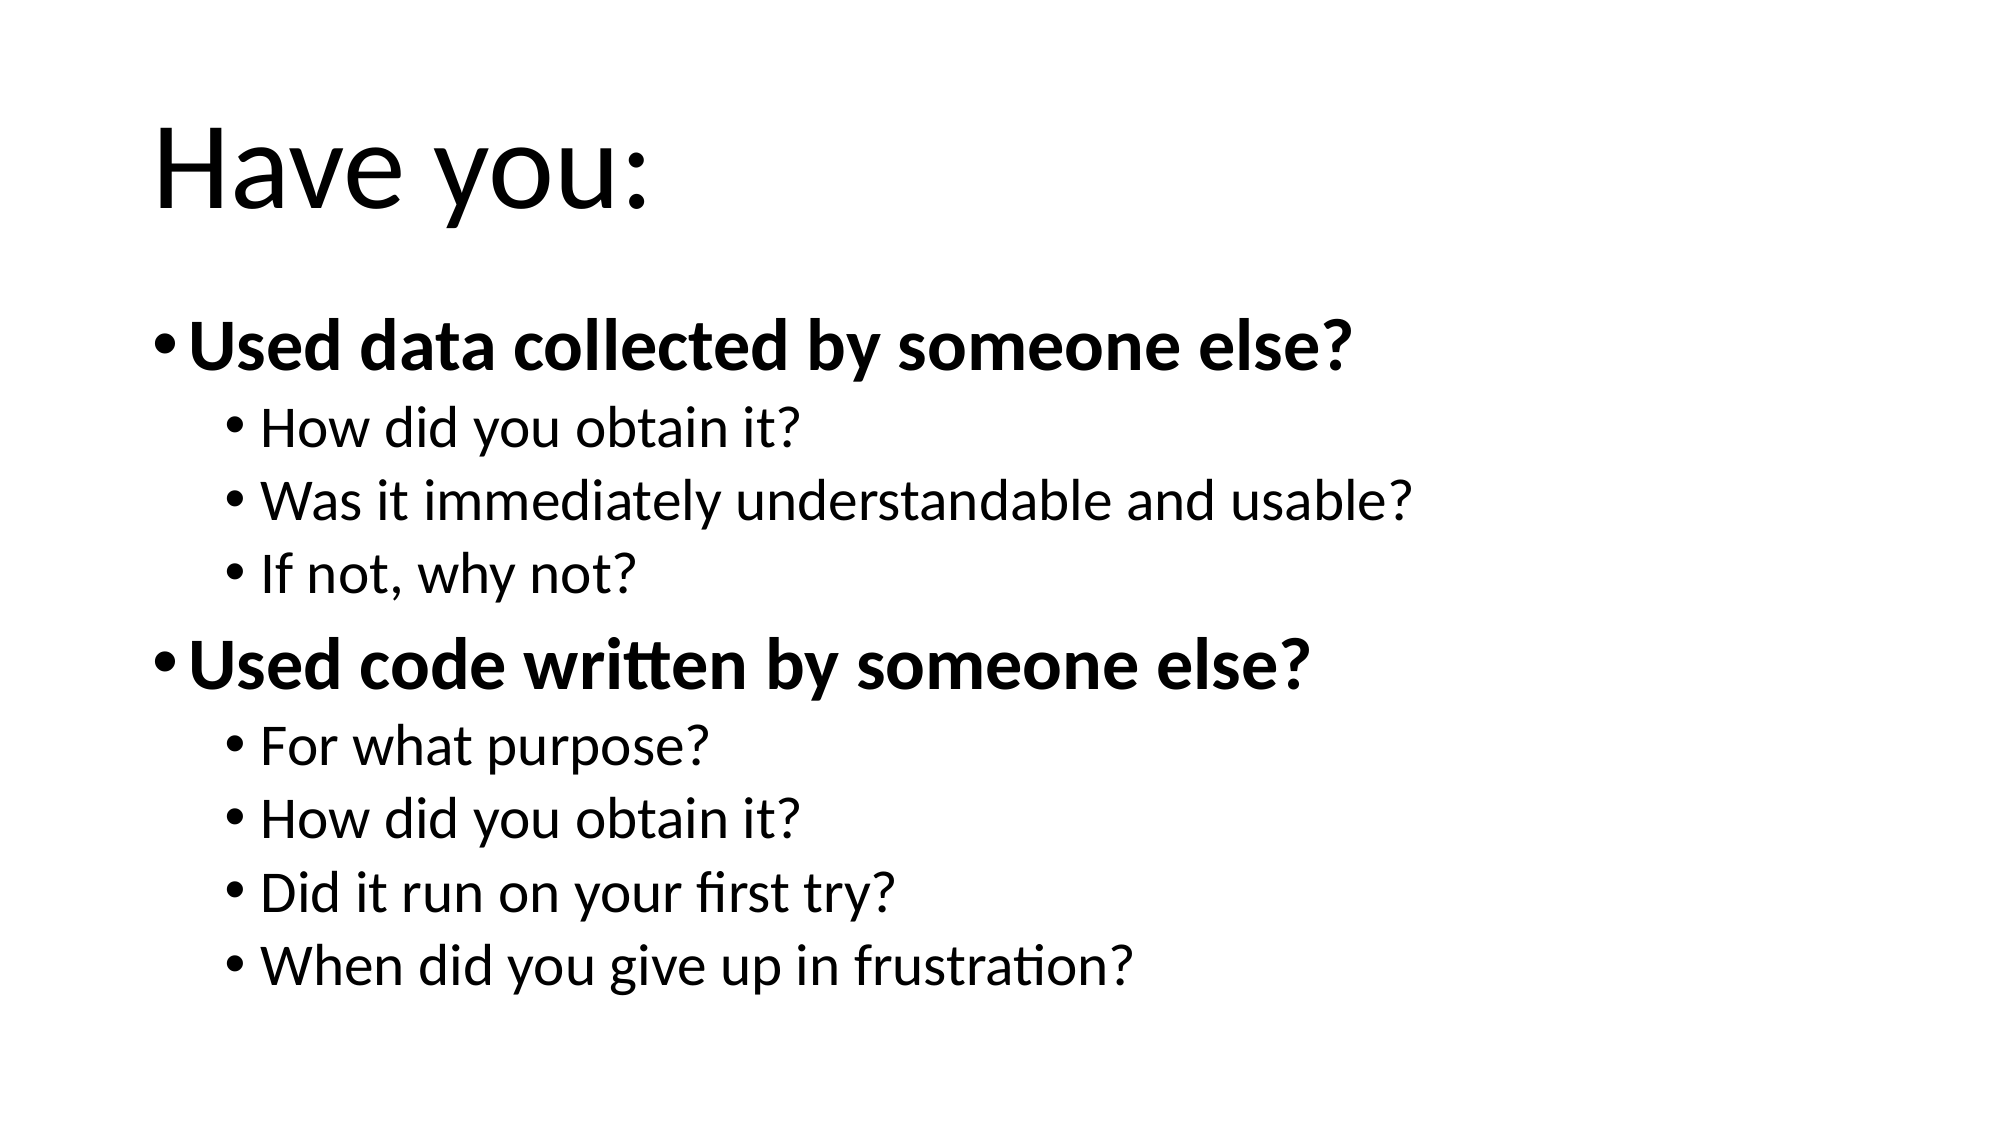

# Have you:
Used data collected by someone else?
How did you obtain it?
Was it immediately understandable and usable?
If not, why not?
Used code written by someone else?
For what purpose?
How did you obtain it?
Did it run on your first try?
When did you give up in frustration?